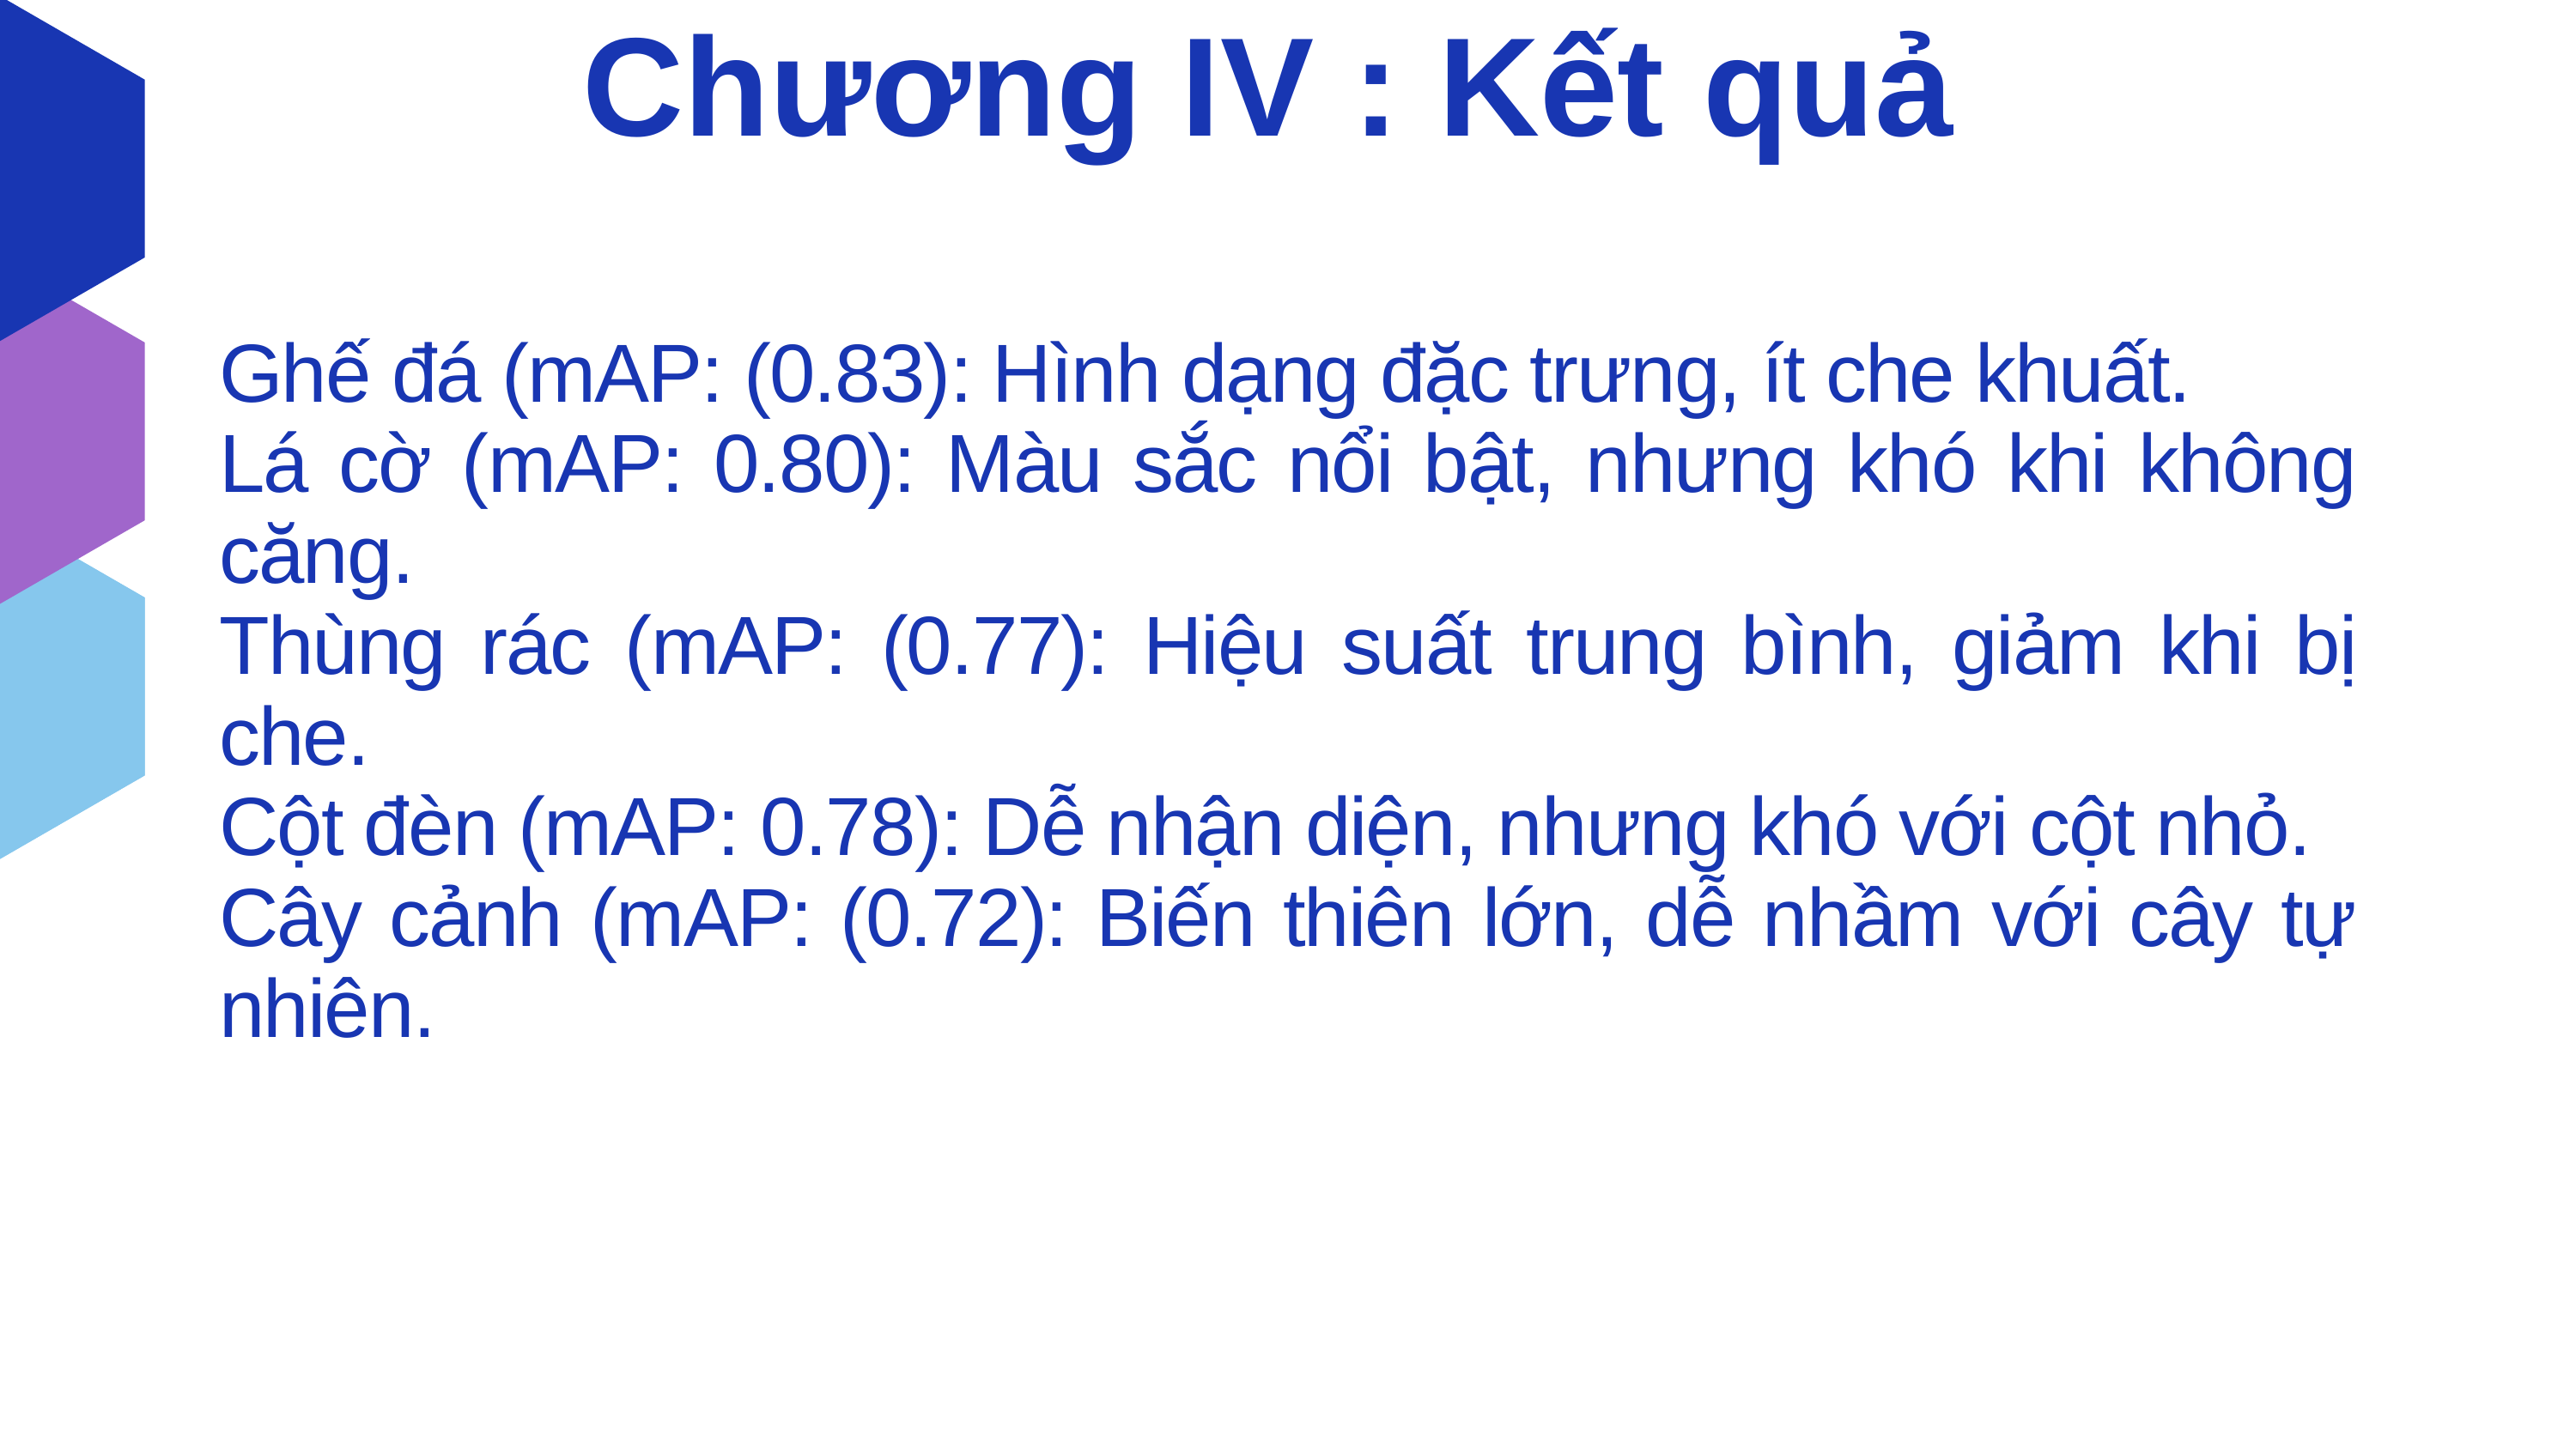

Chương IV : Kết quả
Ghế đá (mAP: (0.83): Hình dạng đặc trưng, ít che khuất.
Lá cờ (mAP: 0.80): Màu sắc nổi bật, nhưng khó khi không căng.
Thùng rác (mAP: (0.77): Hiệu suất trung bình, giảm khi bị che.
Cột đèn (mAP: 0.78): Dễ nhận diện, nhưng khó với cột nhỏ.
Cây cảnh (mAP: (0.72): Biến thiên lớn, dễ nhầm với cây tự nhiên.